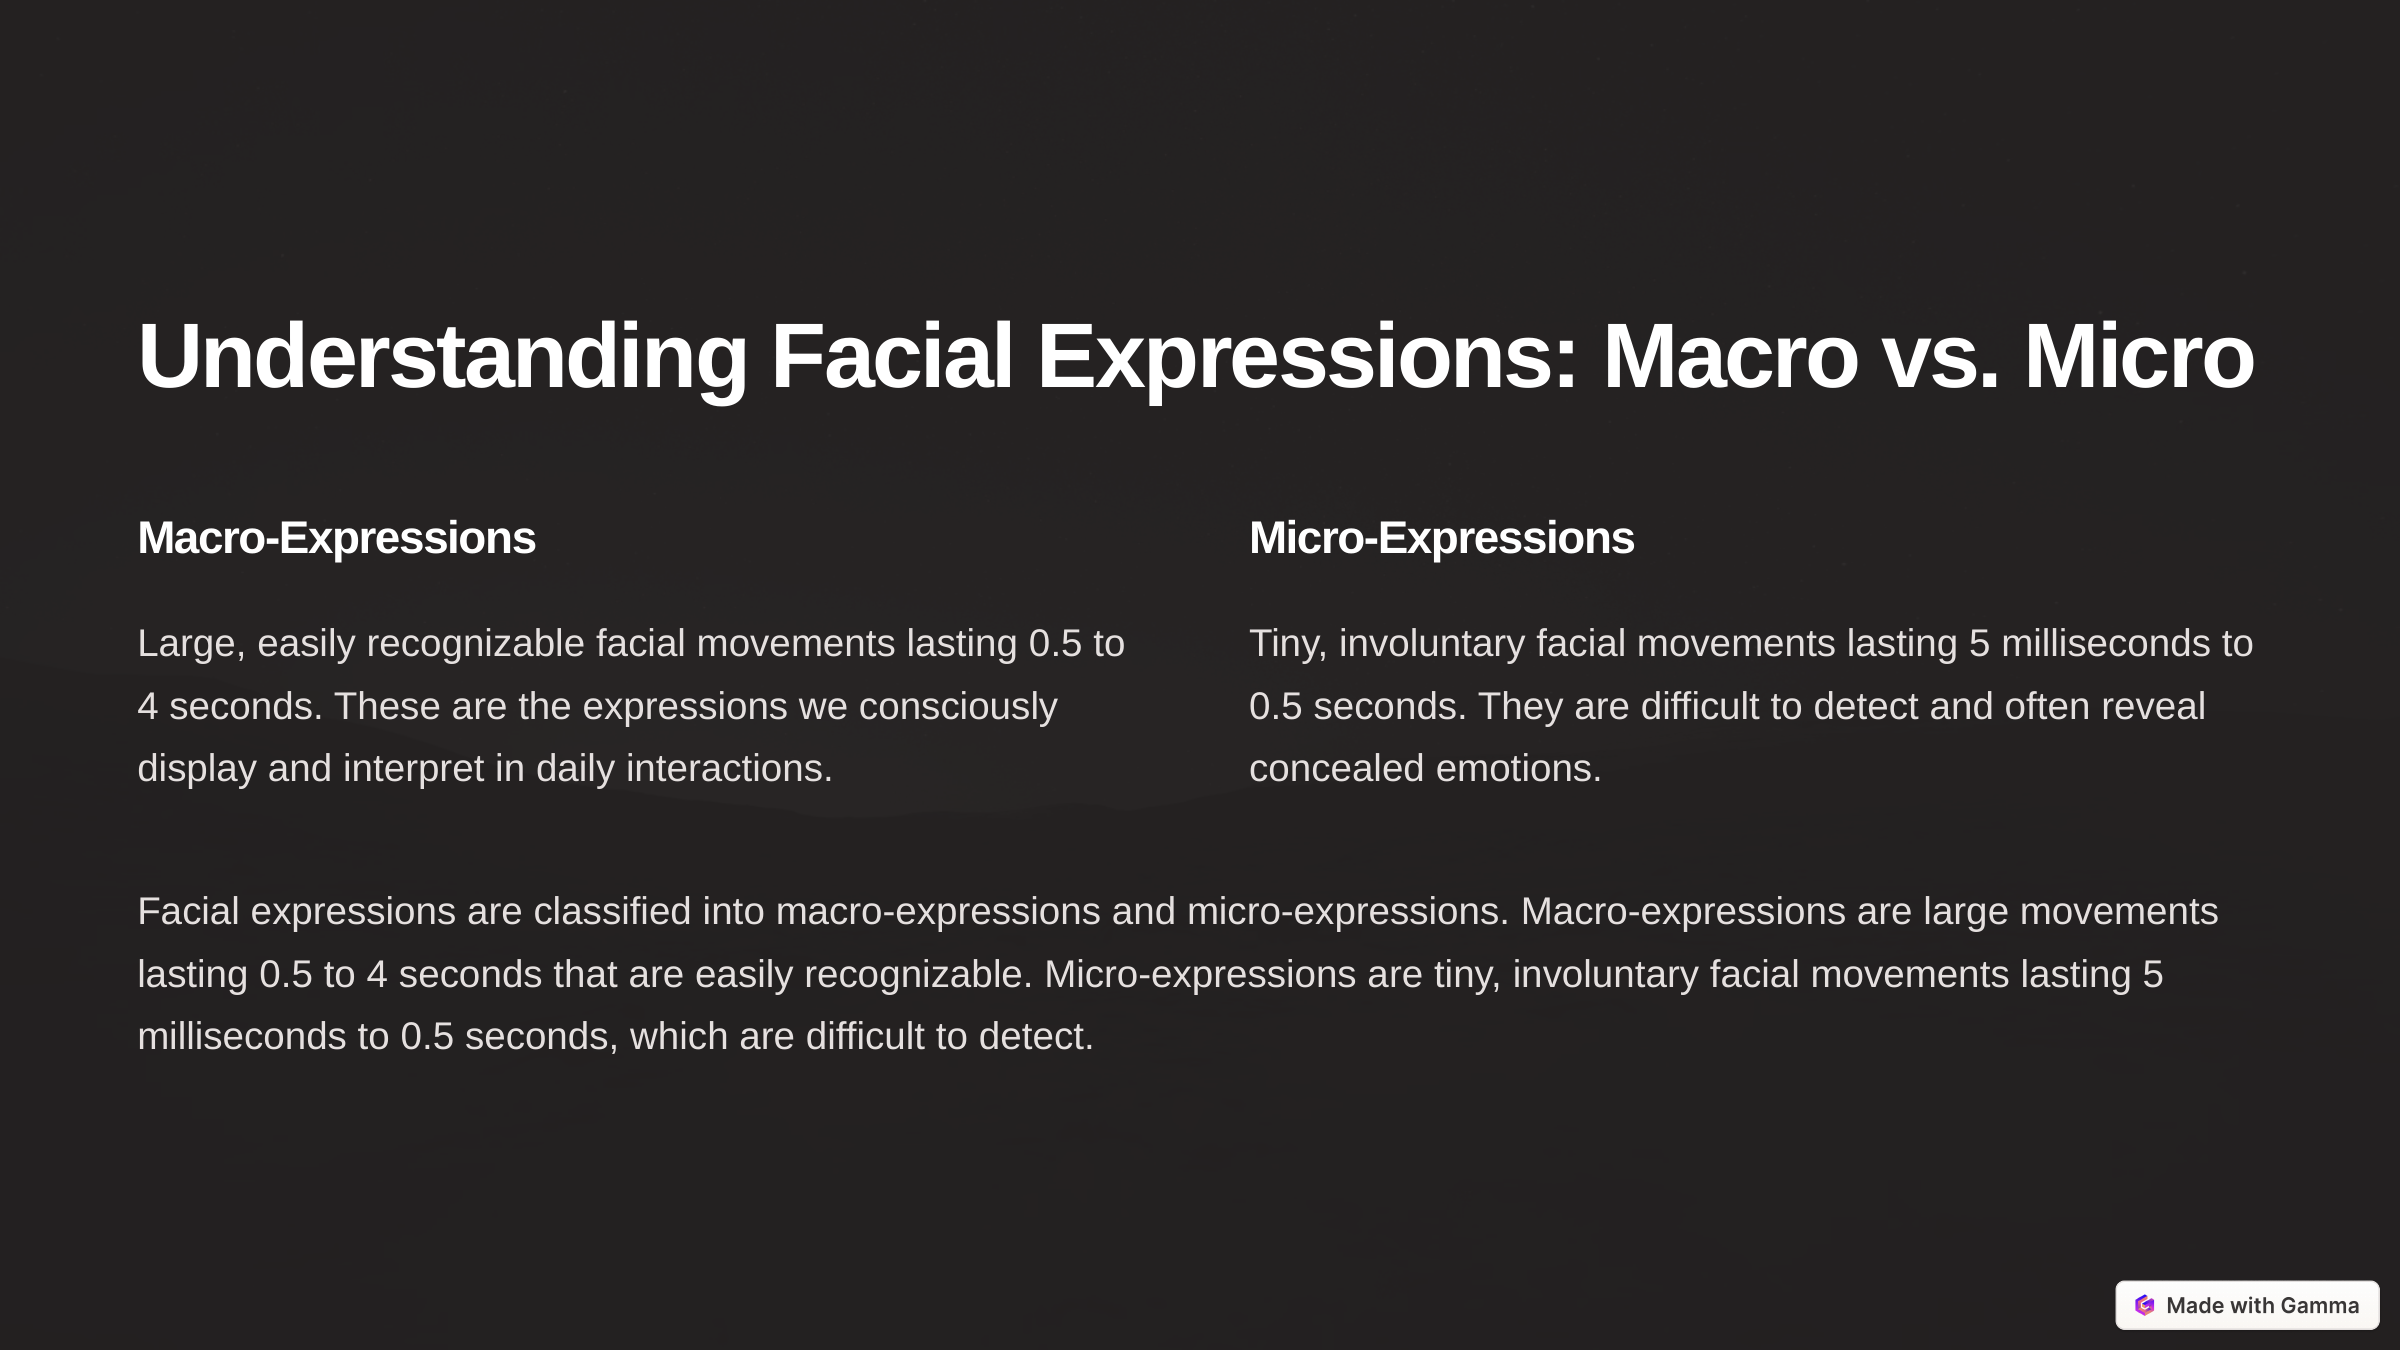

Understanding Facial Expressions: Macro vs. Micro
Macro-Expressions
Micro-Expressions
Large, easily recognizable facial movements lasting 0.5 to 4 seconds. These are the expressions we consciously display and interpret in daily interactions.
Tiny, involuntary facial movements lasting 5 milliseconds to 0.5 seconds. They are difficult to detect and often reveal concealed emotions.
Facial expressions are classified into macro-expressions and micro-expressions. Macro-expressions are large movements lasting 0.5 to 4 seconds that are easily recognizable. Micro-expressions are tiny, involuntary facial movements lasting 5 milliseconds to 0.5 seconds, which are difficult to detect.